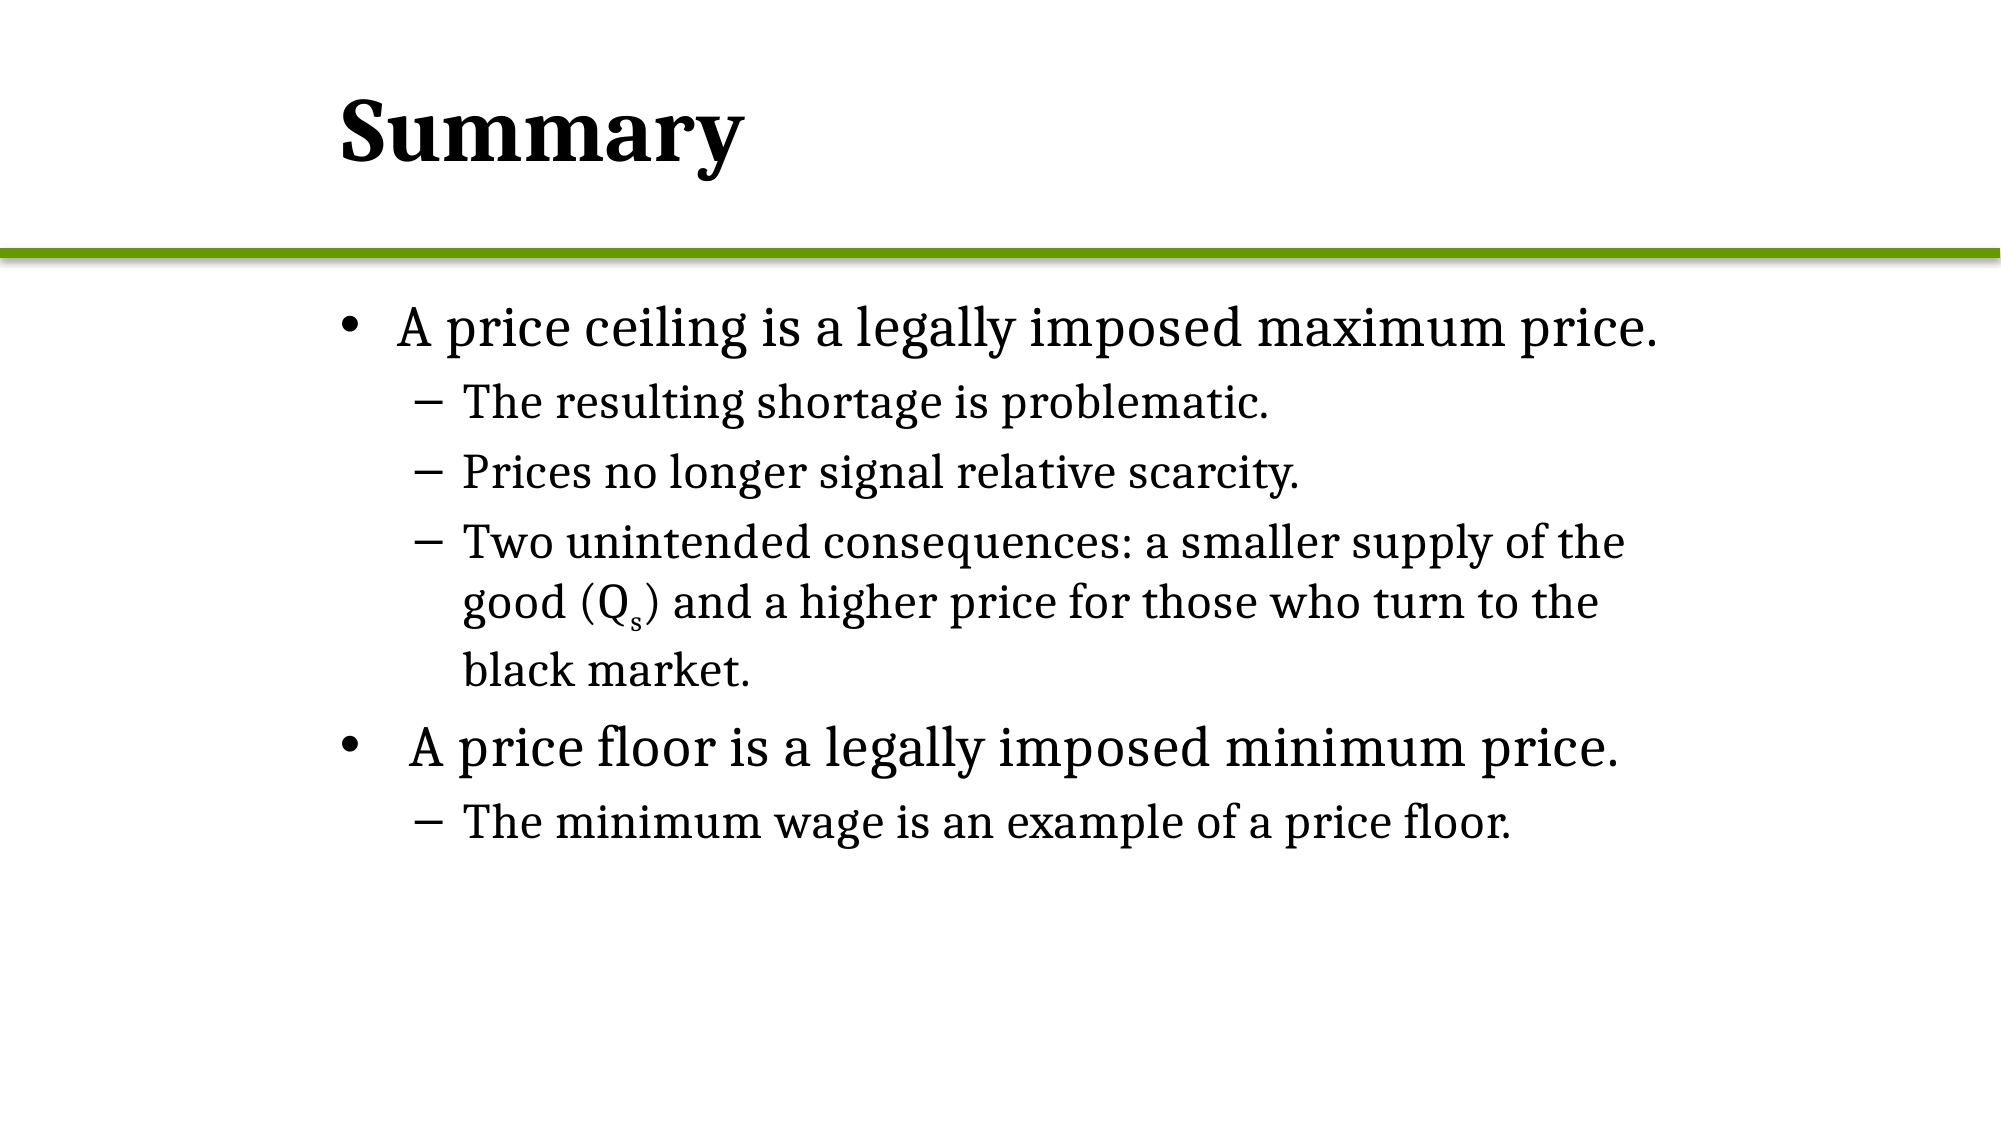

# Summary
A price ceiling is a legally imposed maximum price.
The resulting shortage is problematic.
Prices no longer signal relative scarcity.
Two unintended consequences: a smaller supply of the good (Qs) and a higher price for those who turn to the black market.
 A price floor is a legally imposed minimum price.
The minimum wage is an example of a price floor.